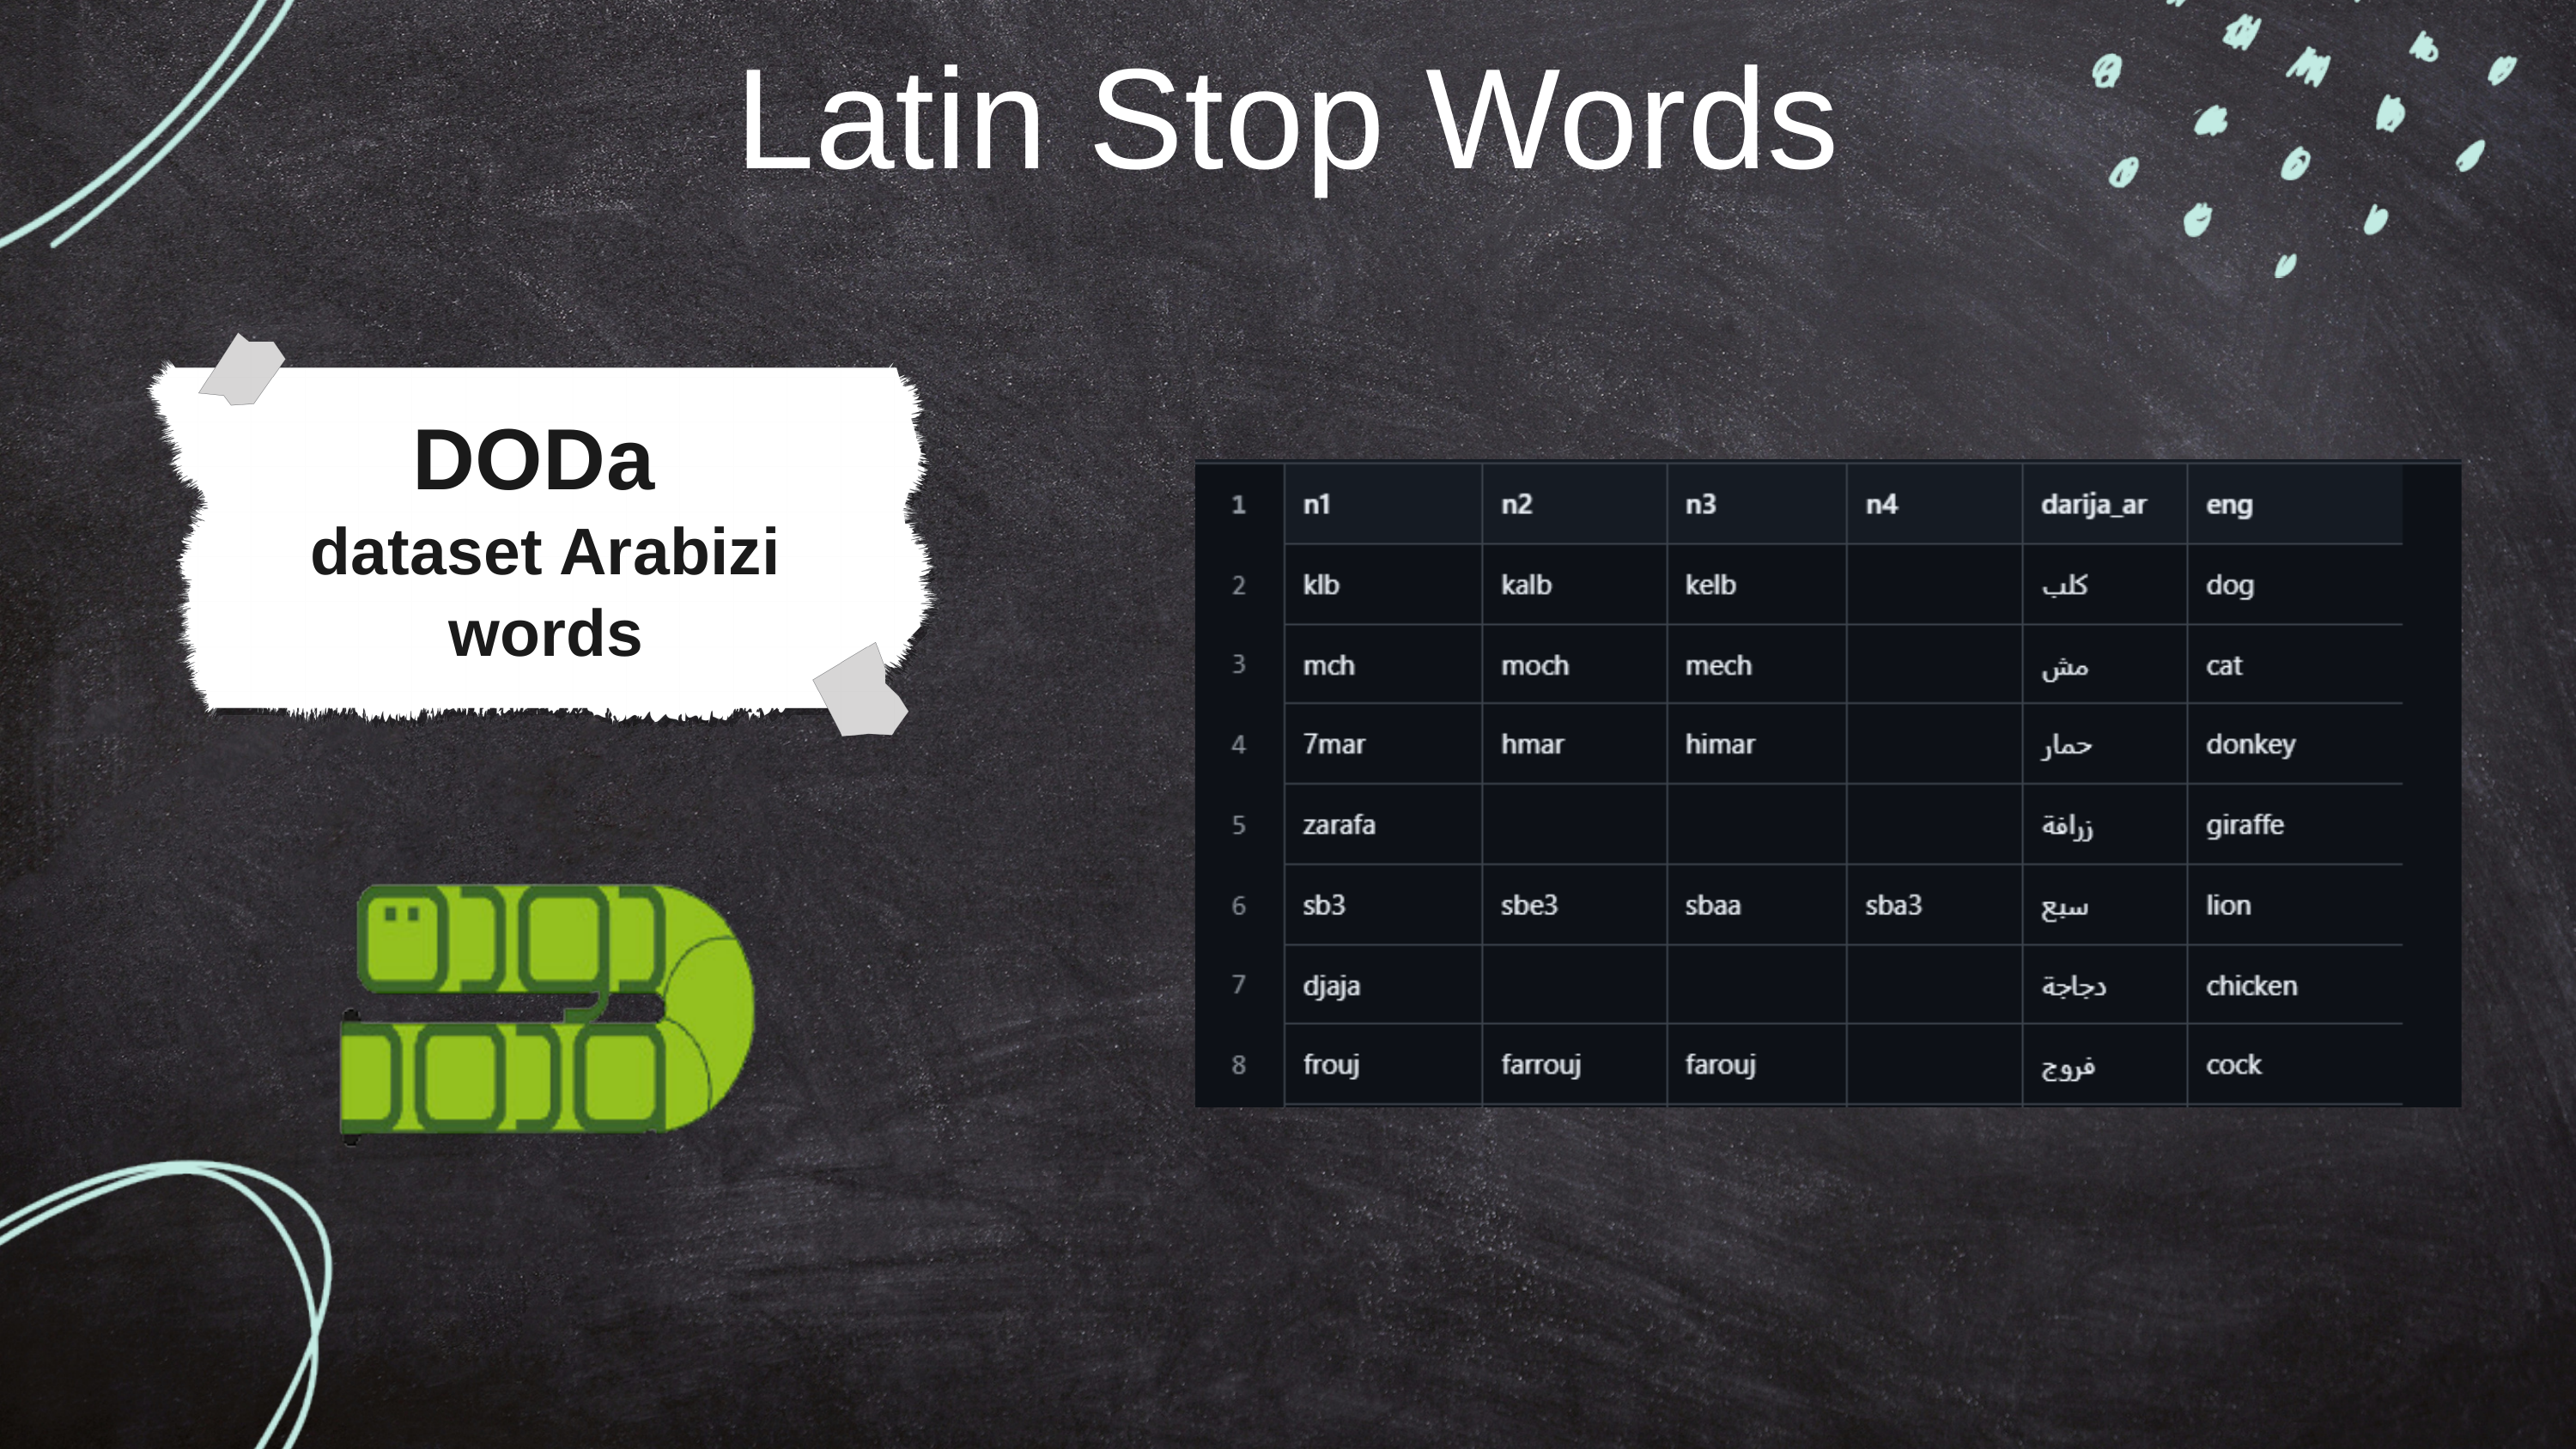

Latin Stop Words

DODa
dataset Arabizi words